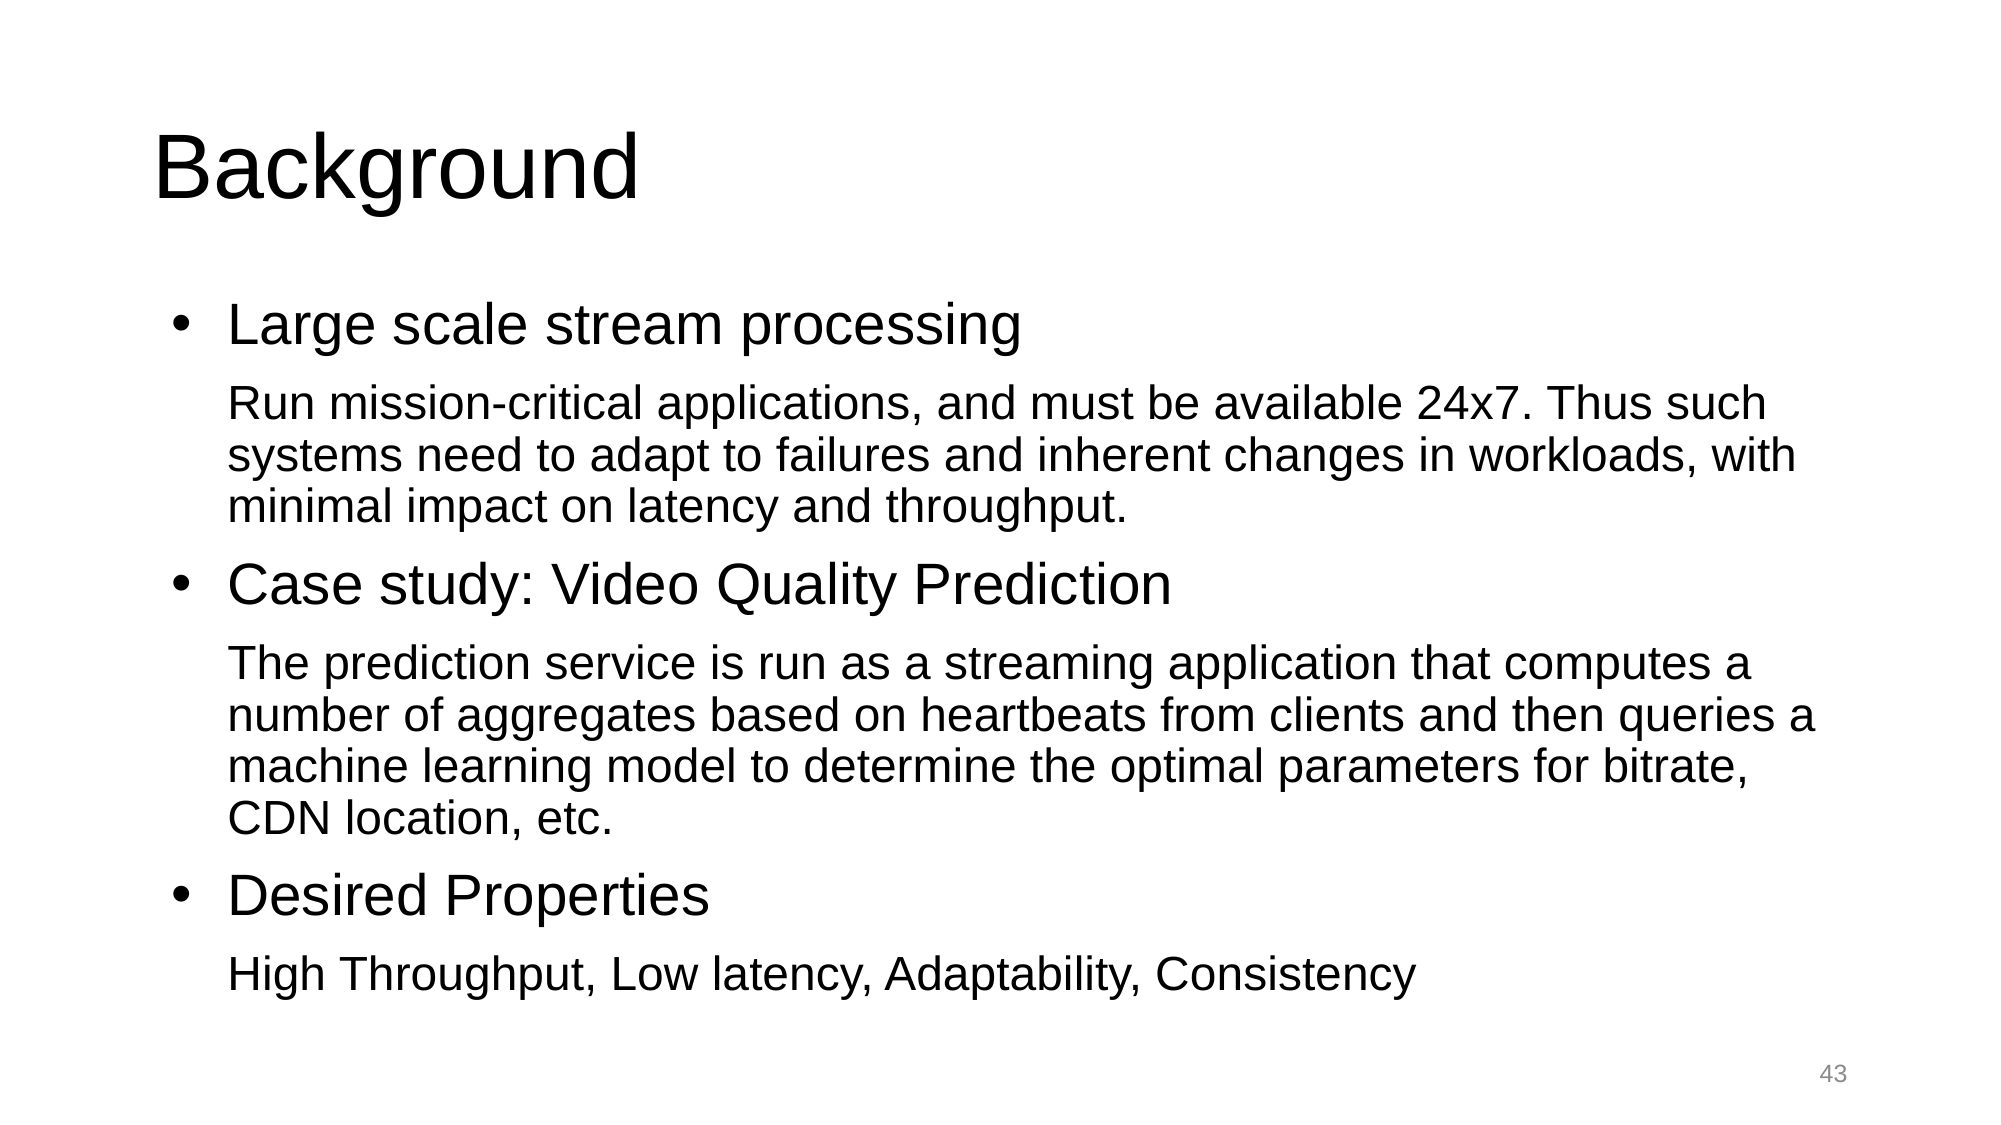

# Background
Large scale stream processing
Run mission-critical applications, and must be available 24x7. Thus such systems need to adapt to failures and inherent changes in workloads, with minimal impact on latency and throughput.
Case study: Video Quality Prediction
The prediction service is run as a streaming application that computes a number of aggregates based on heartbeats from clients and then queries a machine learning model to determine the optimal parameters for bitrate, CDN location, etc.
Desired Properties
High Throughput, Low latency, Adaptability, Consistency
43